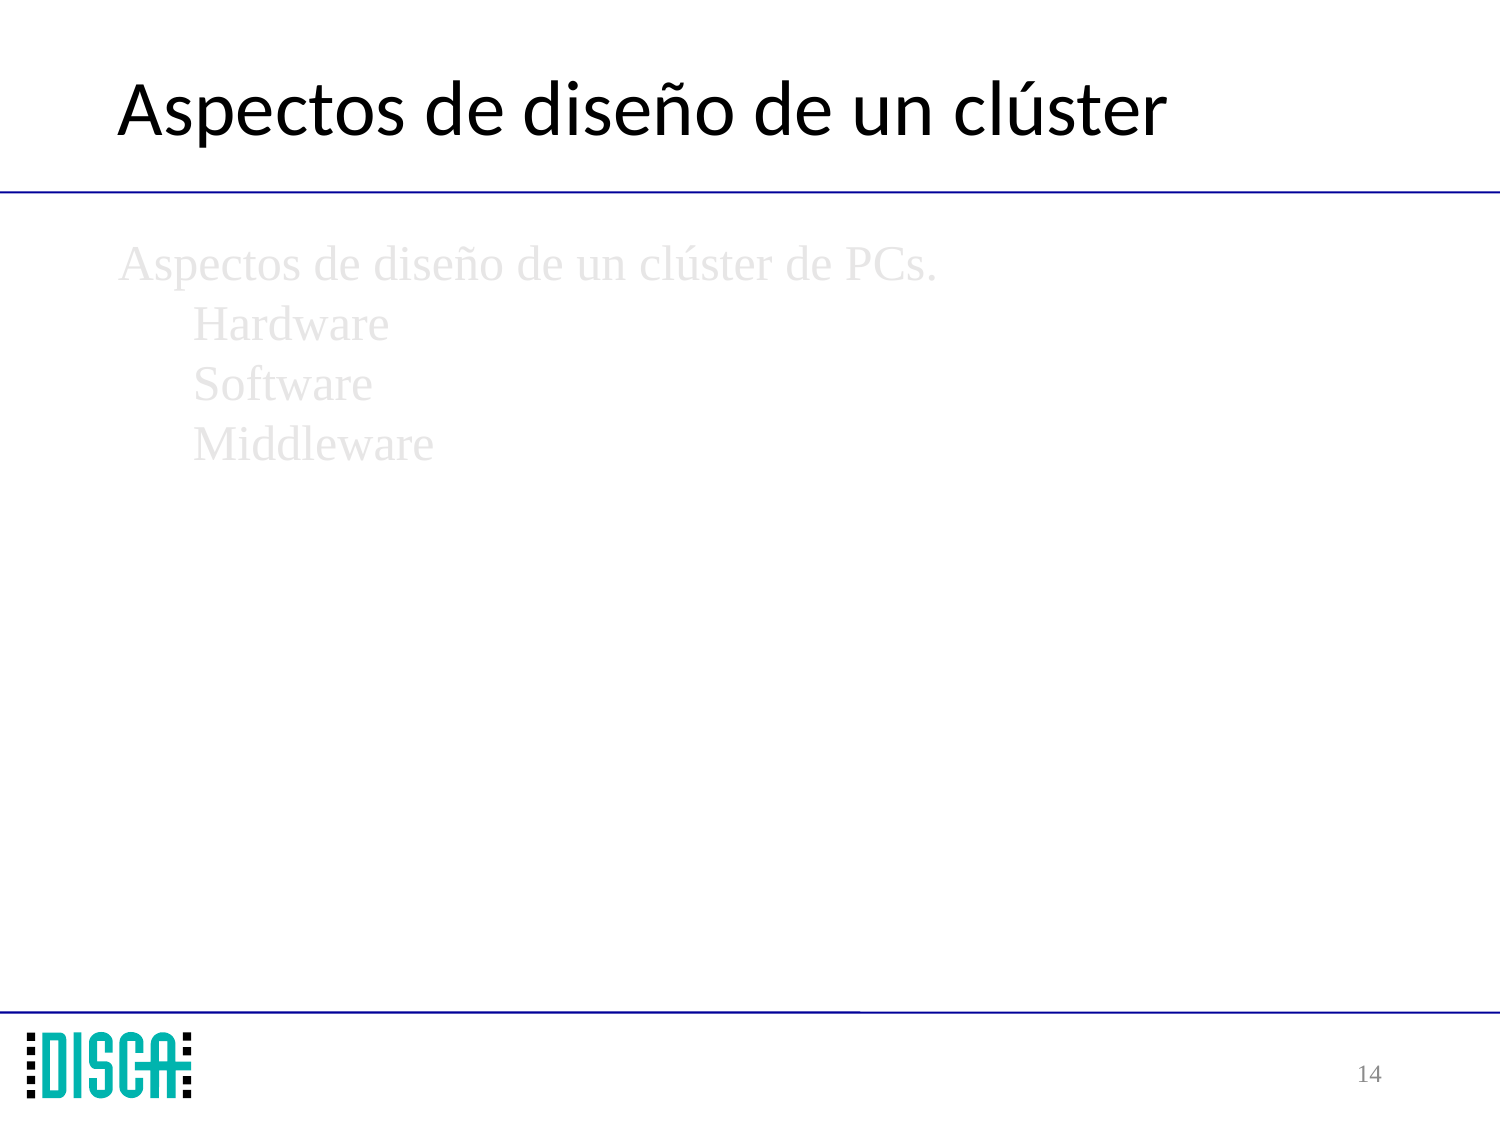

# Aspectos de diseño de un clúster
Aspectos de diseño de un clúster de PCs.
Hardware
Software
Middleware
14